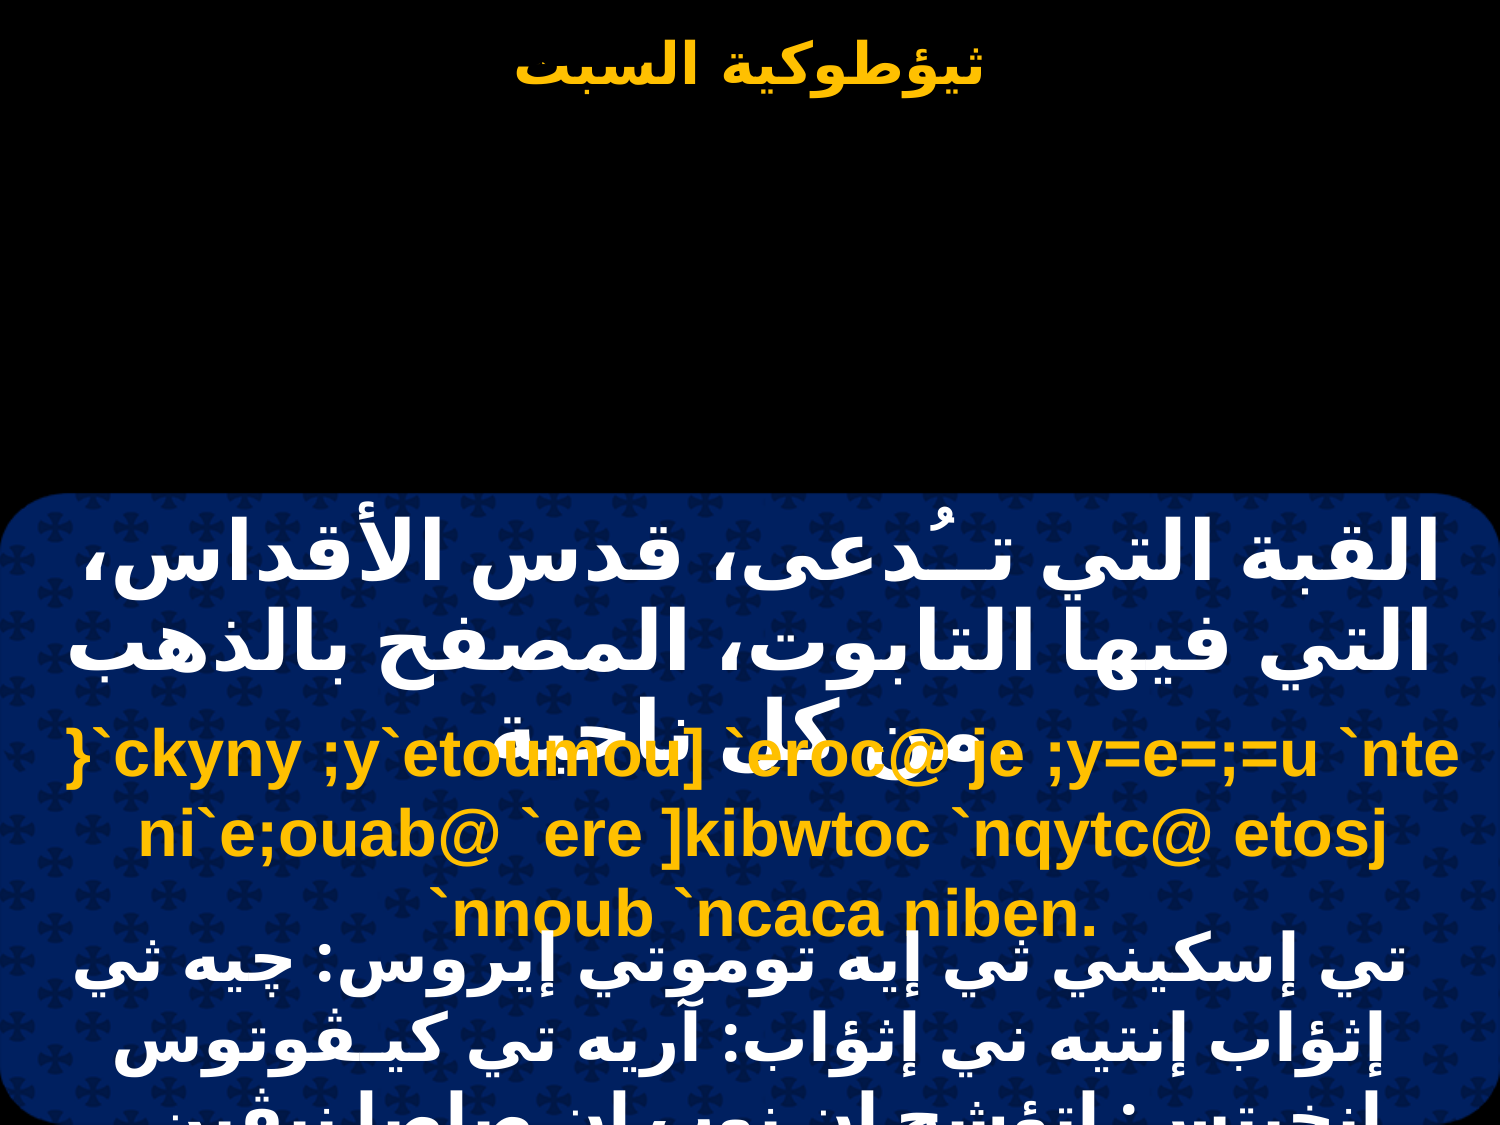

القطعة السادسة:
 القبة التي تــُدعى، قدس الأقداس، التي فيها التابوت، المصفح بالذهب من كل ناحية.

}`ckyny ;y`etoumou] `eroc@ je ;y=e=;=u `nte ni`e;ouab@ `ere ]kibwtoc `nqytc@ etosj `nnoub `ncaca niben.

 تي إسكيني ثي إيه توموتي إيروس: چيه ثي إثؤاب إنتيه ني إثؤاب: آريه تي كيـڤوتوس إنخيتس: إتؤشج إن نوب إن صاصا نيڤين.